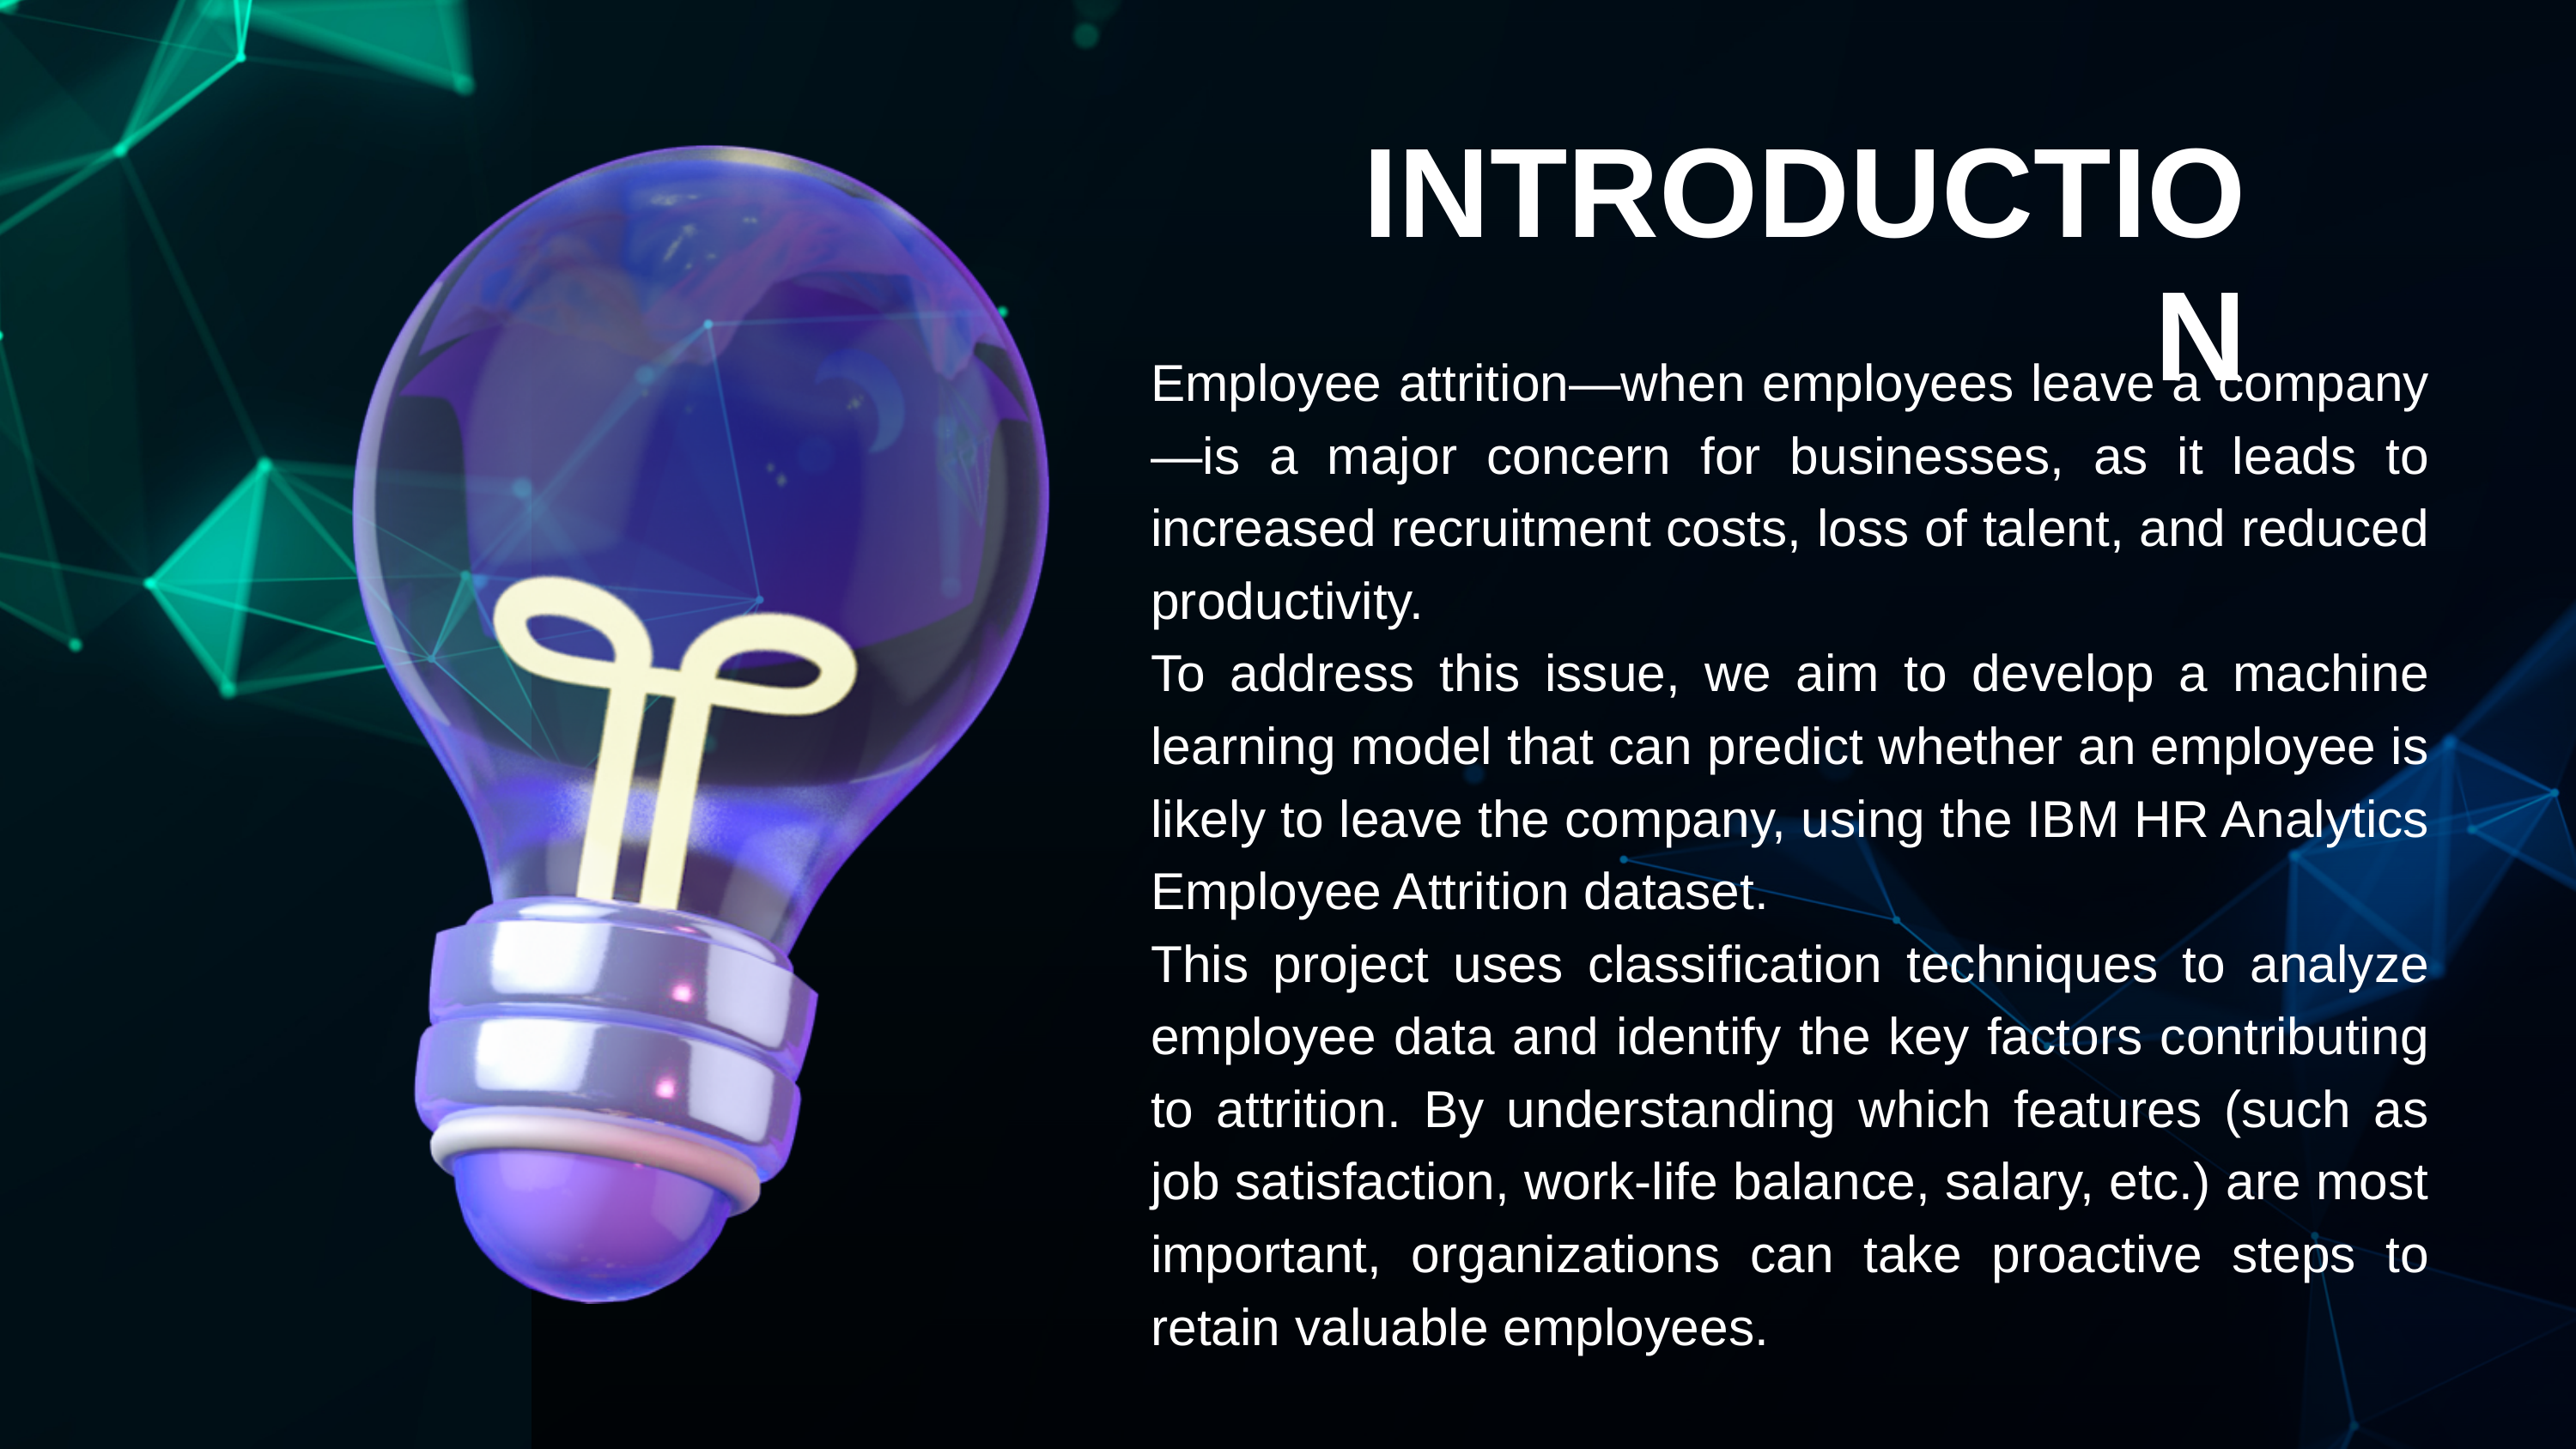

INTRODUCTION

Employee attrition—when employees leave a company—is a major concern for businesses, as it leads to increased recruitment costs, loss of talent, and reduced productivity.
To address this issue, we aim to develop a machine learning model that can predict whether an employee is likely to leave the company, using the IBM HR Analytics Employee Attrition dataset.
This project uses classification techniques to analyze employee data and identify the key factors contributing to attrition. By understanding which features (such as job satisfaction, work-life balance, salary, etc.) are most important, organizations can take proactive steps to retain valuable employees.